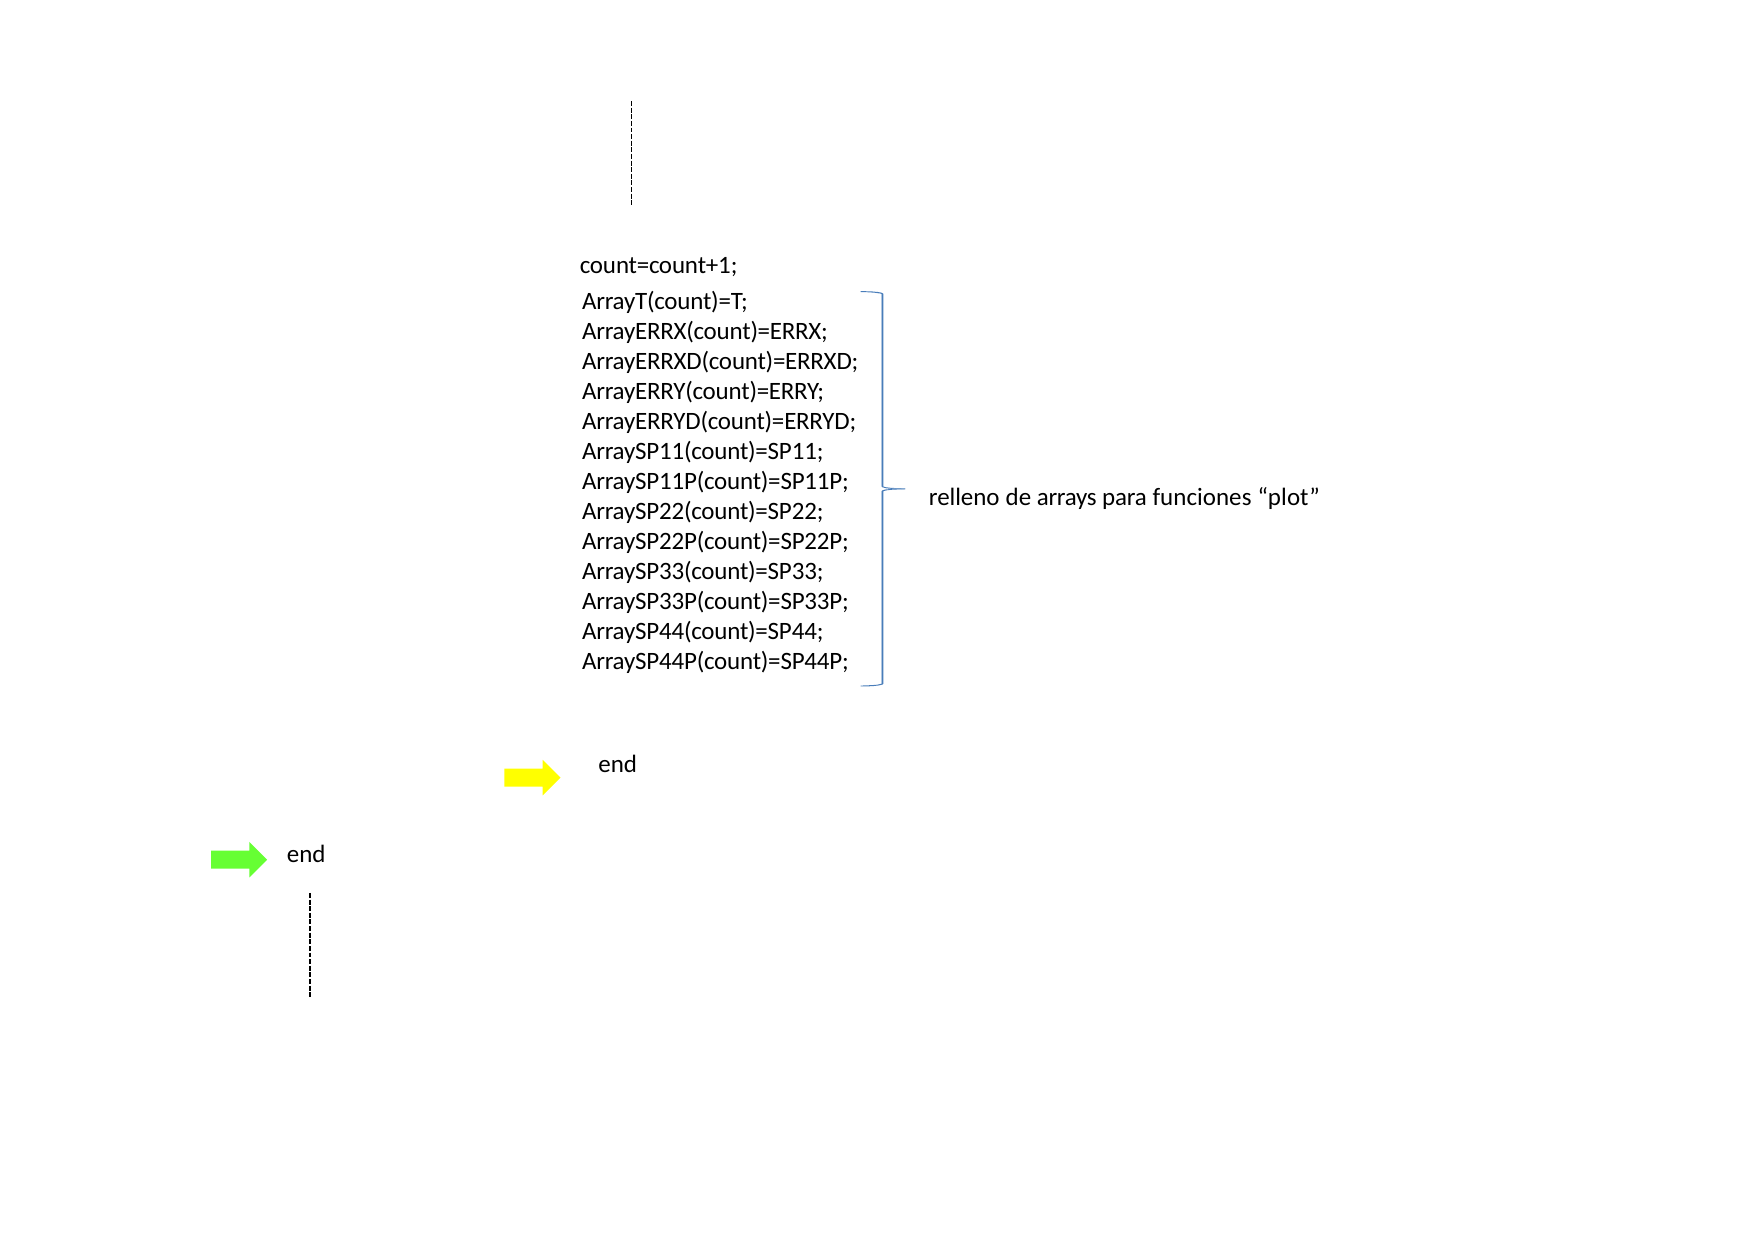

count=count+1;
ArrayT(count)=T;
ArrayERRX(count)=ERRX;
ArrayERRXD(count)=ERRXD;
ArrayERRY(count)=ERRY;
ArrayERRYD(count)=ERRYD;
ArraySP11(count)=SP11;
ArraySP11P(count)=SP11P;
ArraySP22(count)=SP22;
ArraySP22P(count)=SP22P;
ArraySP33(count)=SP33;
ArraySP33P(count)=SP33P;
ArraySP44(count)=SP44;
ArraySP44P(count)=SP44P;

relleno de arrays para funciones “plot”
  end

end